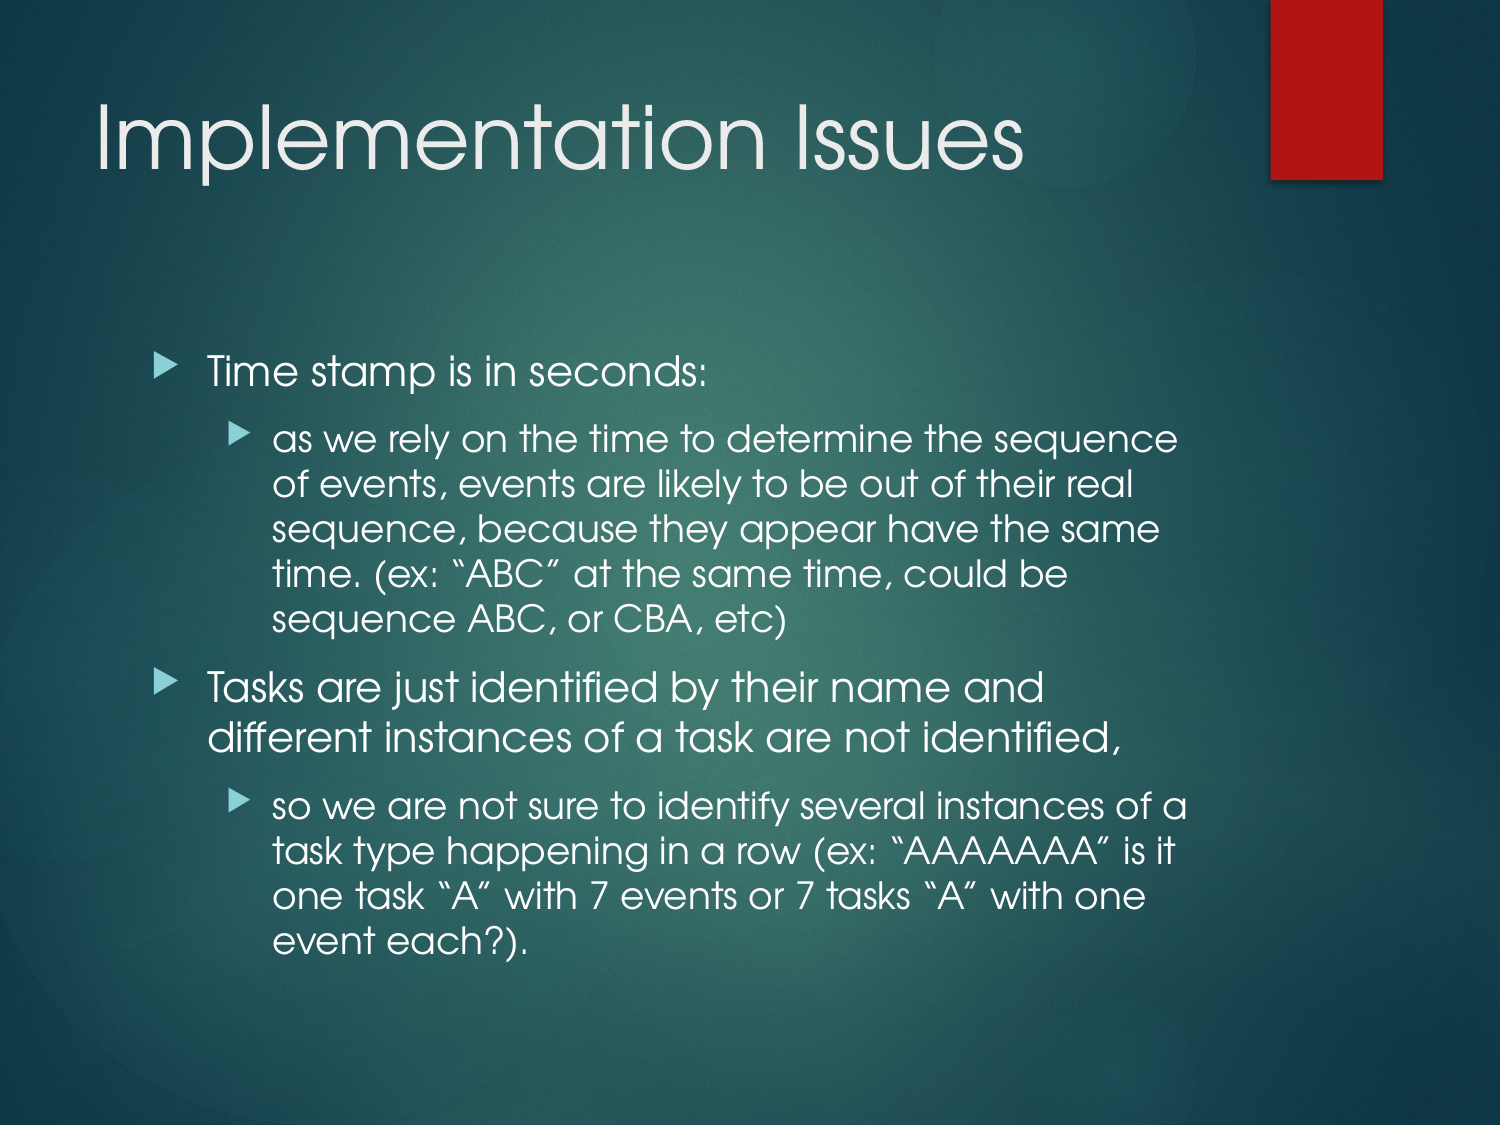

# Implementation Issues
Time stamp is in seconds:
as we rely on the time to determine the sequence of events, events are likely to be out of their real sequence, because they appear have the same time. (ex: “ABC” at the same time, could be sequence ABC, or CBA, etc)
Tasks are just identified by their name and different instances of a task are not identified,
so we are not sure to identify several instances of a task type happening in a row (ex: “AAAAAAA” is it one task “A” with 7 events or 7 tasks “A” with one event each?).